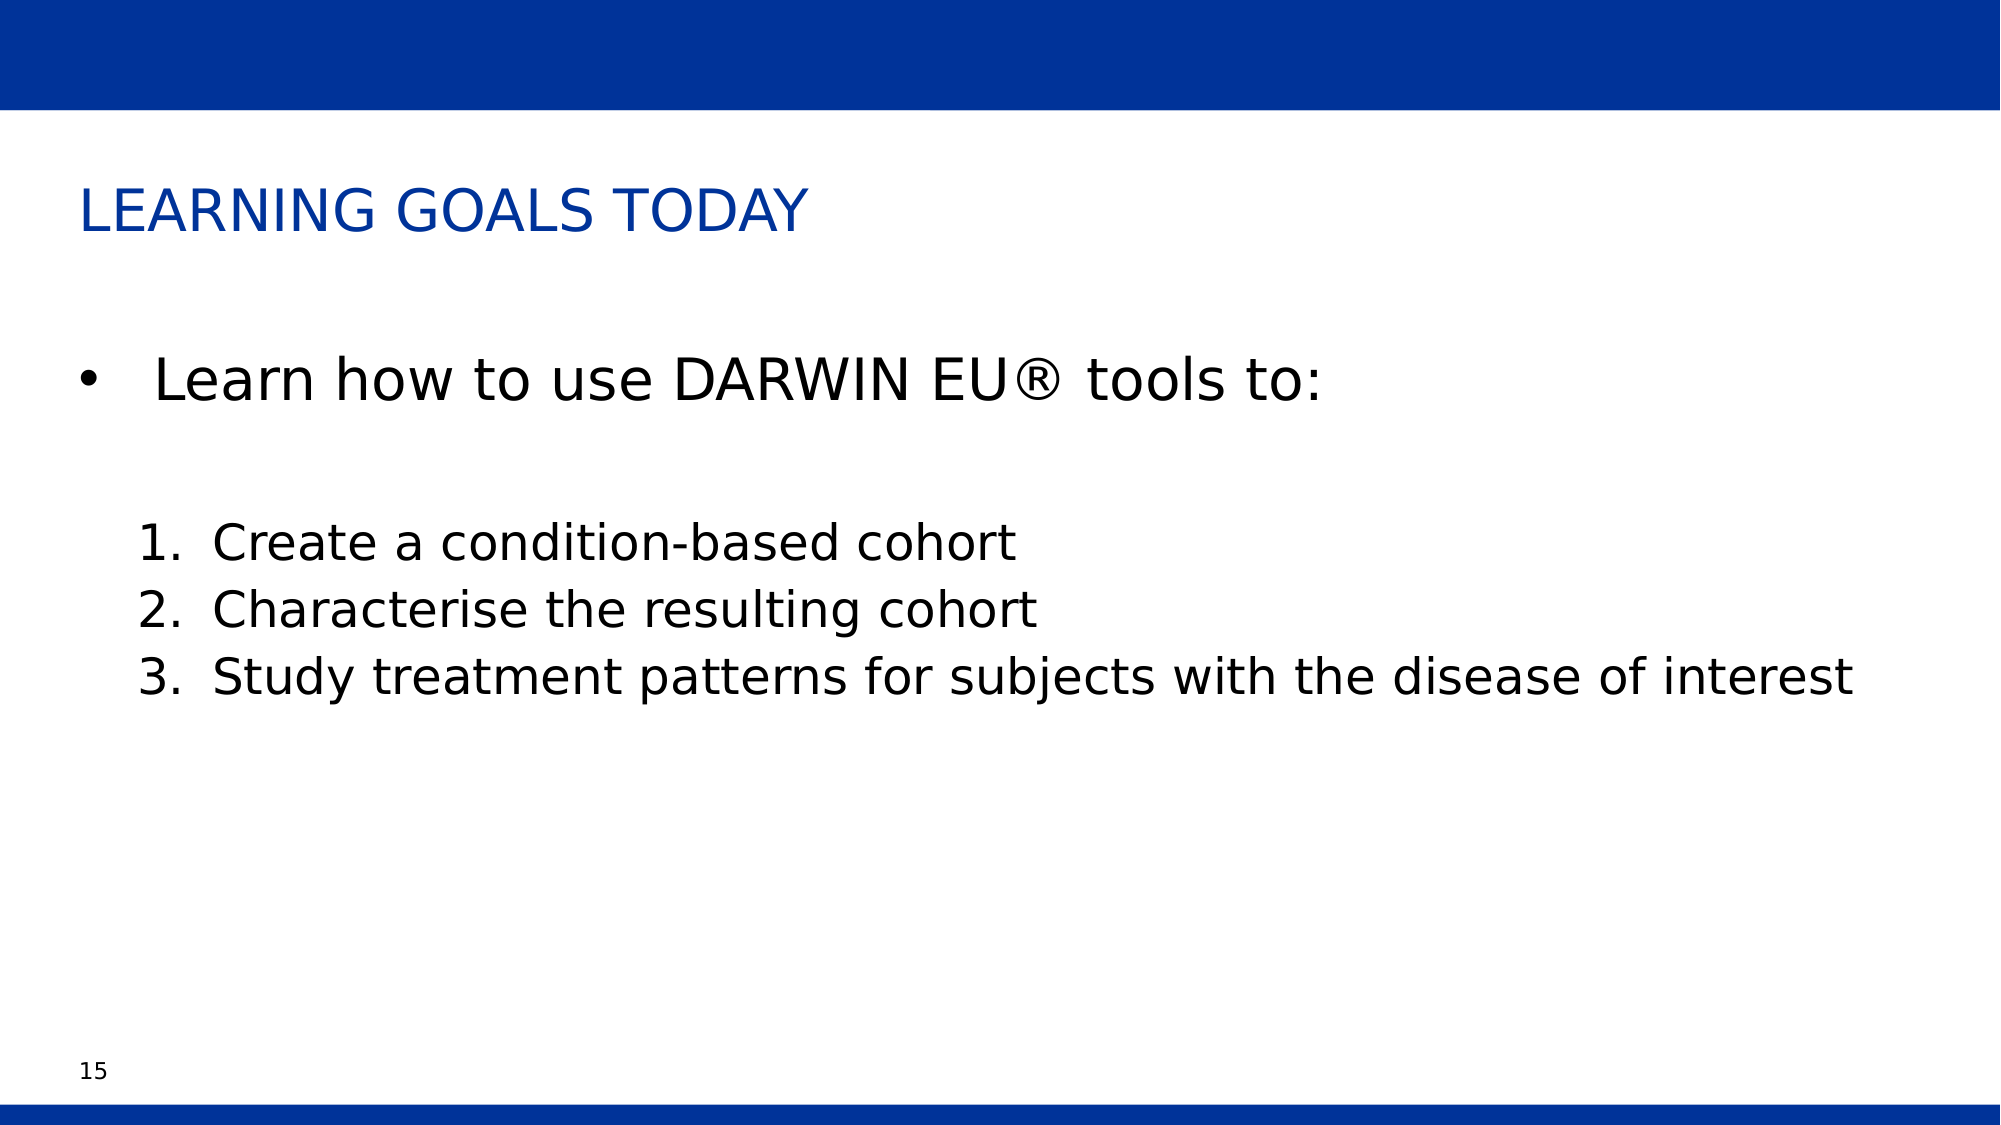

# LEARNING GOALS TODAY
Learn how to use DARWIN EU® tools to:

Create a condition-based cohort
Characterise the resulting cohort
Study treatment patterns for subjects with the disease of interest
15